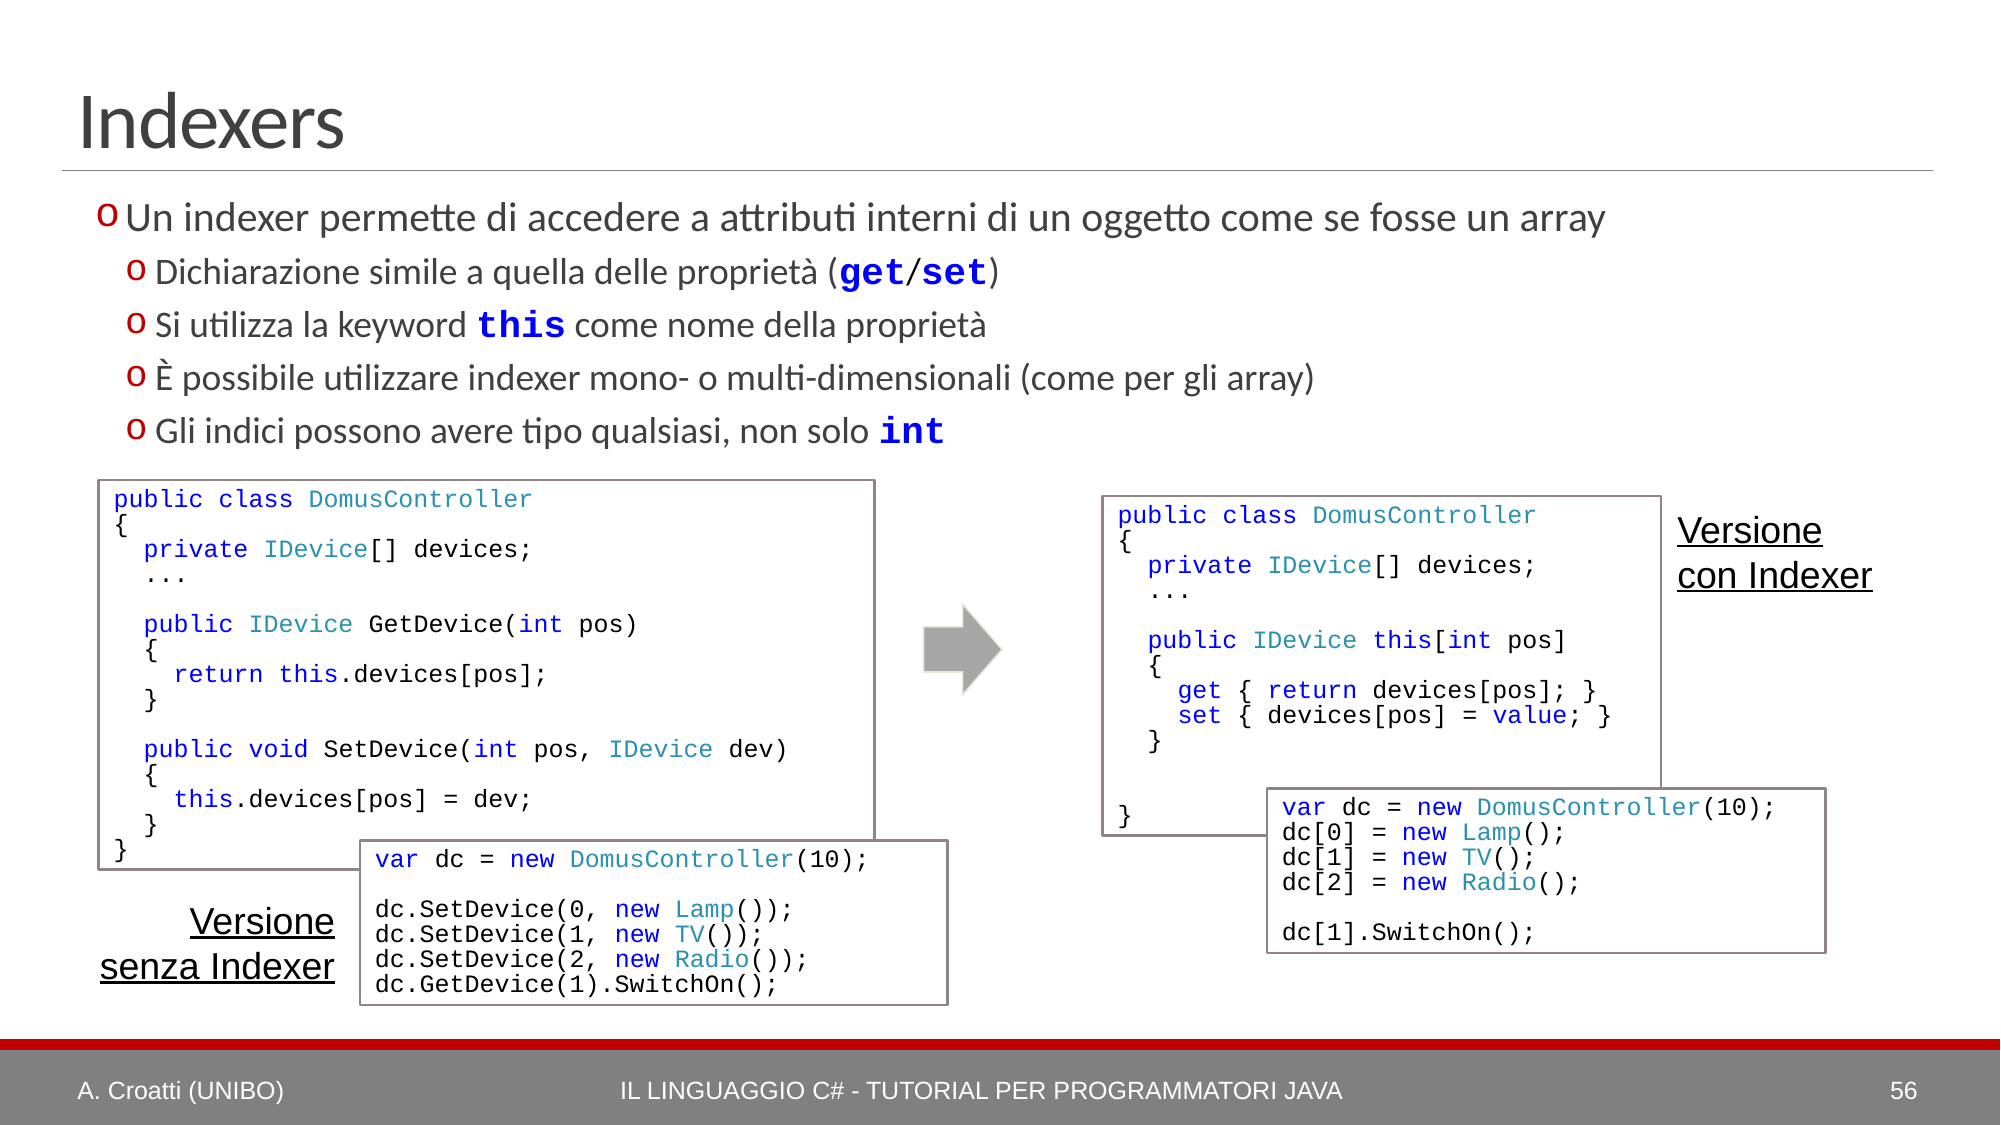

# Indexers
Un indexer permette di accedere a attributi interni di un oggetto come se fosse un array
Dichiarazione simile a quella delle proprietà (get/set)
Si utilizza la keyword this come nome della proprietà
È possibile utilizzare indexer mono- o multi-dimensionali (come per gli array)
Gli indici possono avere tipo qualsiasi, non solo int
public class DomusController
{
  private IDevice[] devices;
  ...

  public IDevice GetDevice(int pos)
  {
    return this.devices[pos];
  }

  public void SetDevice(int pos, IDevice dev)
  {
    this.devices[pos] = dev;
  }
}
public class DomusController
{
  private IDevice[] devices;
  ...

  public IDevice this[int pos]
  {
    get { return devices[pos]; }
    set { devices[pos] = value; }
  }

}
Versione
con Indexer

var dc = new DomusController(10);
dc[0] = new Lamp();
dc[1] = new TV();
dc[2] = new Radio();

dc[1].SwitchOn();
var dc = new DomusController(10);

dc.SetDevice(0, new Lamp());
dc.SetDevice(1, new TV());
dc.SetDevice(2, new Radio());
dc.GetDevice(1).SwitchOn();
Versione
senza Indexer
A. Croatti (UNIBO)
Il Linguaggio C# - Tutorial per Programmatori Java
56